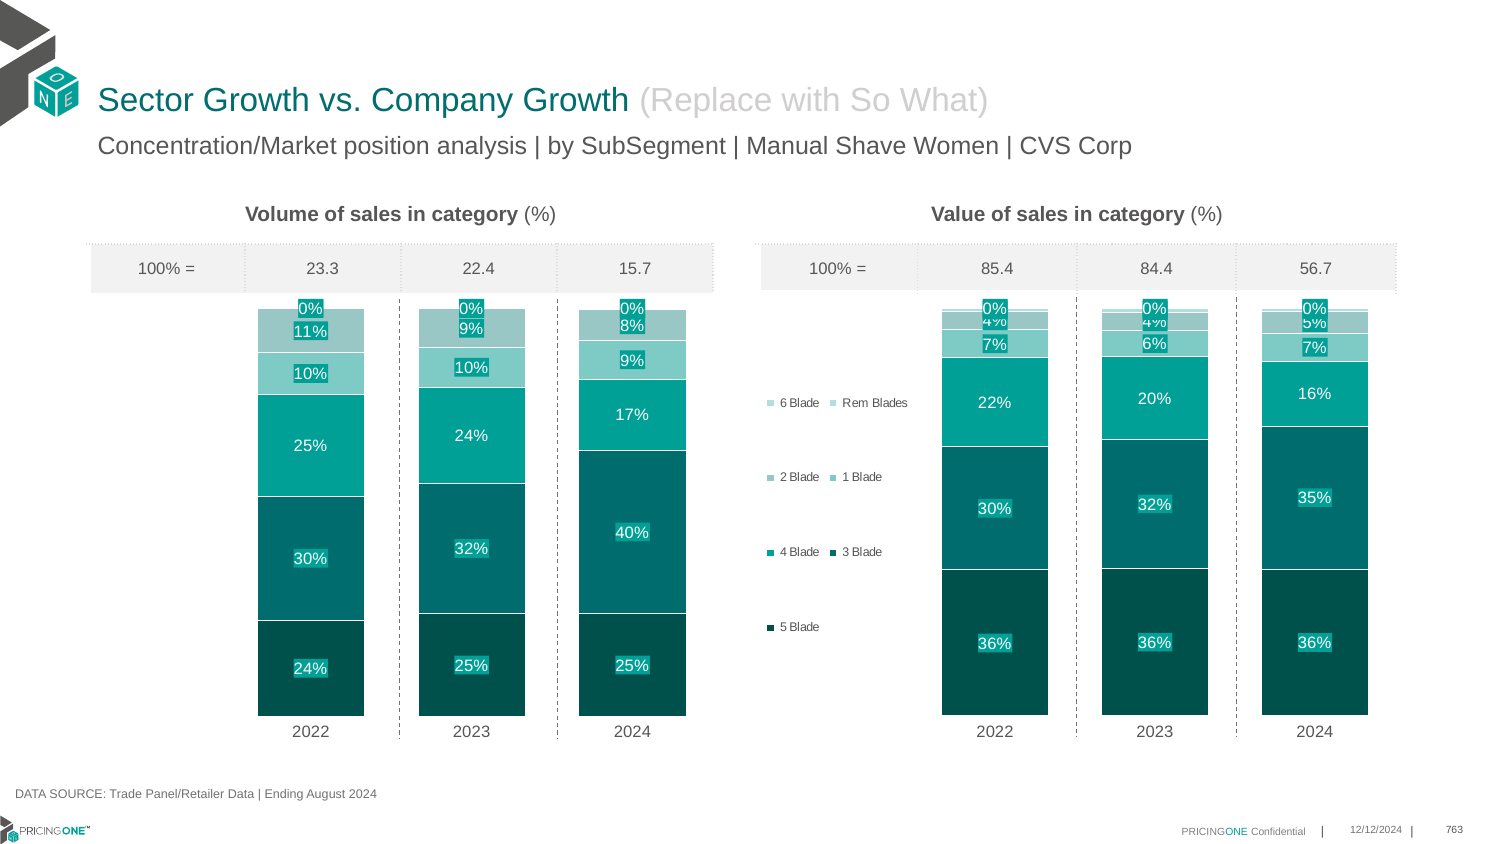

# Sector Growth vs. Company Growth (Replace with So What)
Concentration/Market position analysis | by SubSegment | Manual Shave Women | CVS Corp
| Volume of sales in category (%) |  |  |  |
| --- | --- | --- | --- |
| 100% = | 23.3 | 22.4 | 15.7 |
| Value of sales in category (%) |  |  |  |
| --- | --- | --- | --- |
| 100% = | 85.4 | 84.4 | 56.7 |

### Chart

| Category | 5 Blade | 3 Blade | 4 Blade | 1 Blade | 2 Blade | Rem Blades | 6 Blade |
|---|---|---|---|---|---|---|---|
| 2022 | 0.23635442781078328 | 0.30288695845344277 | 0.24957133851442403 | 0.1021796653952841 | 0.1070536342262065 | 0.0019536756343082255 | 2.9996555109906735e-07 |
| 2023 | 0.25259565559324065 | 0.31793218991278877 | 0.23575572214060725 | 0.0979378552461375 | 0.09363272836930621 | 0.002145848737919618 | 0.0 |
| 2024 | 0.2521184754098402 | 0.40029552344107855 | 0.17371536510796354 | 0.09463623492021668 | 0.07691722724009159 | 0.002317173880809403 | 0.0 |

### Chart

| Category | 5 Blade | 3 Blade | 4 Blade | 1 Blade | 2 Blade | Rem Blades | 6 Blade |
|---|---|---|---|---|---|---|---|
| 2022 | 0.3579131635908906 | 0.3022775462485196 | 0.21798979953974476 | 0.06942734213411357 | 0.043194506140325245 | 0.009197384615842403 | 2.5773056382942255e-07 |
| 2023 | 0.36161538772231244 | 0.31644538490922997 | 0.2031587872703799 | 0.06358151856961536 | 0.043585439534418256 | 0.011613481994044078 | 0.0 |
| 2024 | 0.3598637651016222 | 0.3507899128361951 | 0.1597012561335341 | 0.06751786063050645 | 0.05376013375890035 | 0.0083670715392418 | 0.0 |
DATA SOURCE: Trade Panel/Retailer Data | Ending August 2024

12/12/2024
763